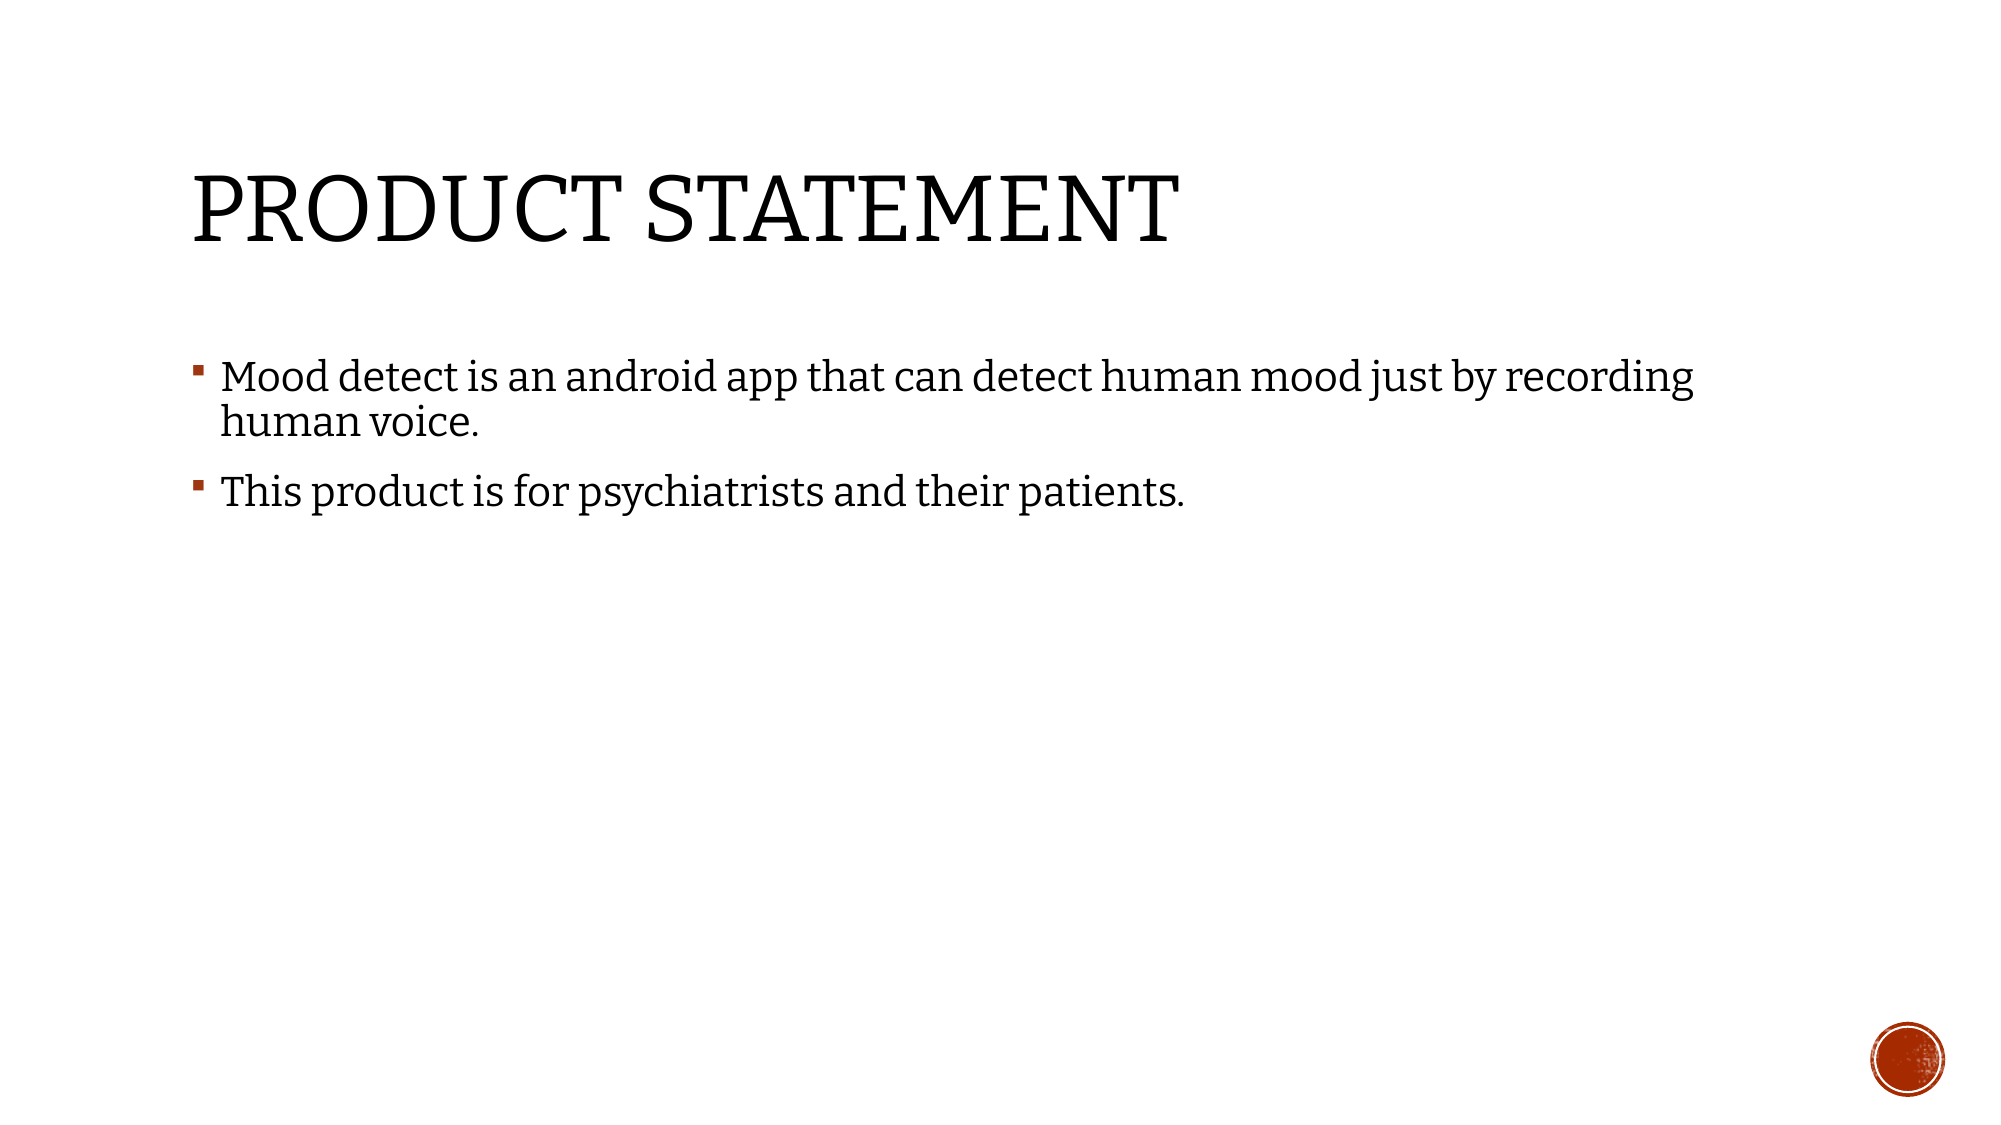

# Product Statement
Mood detect is an android app that can detect human mood just by recording human voice.
This product is for psychiatrists and their patients.